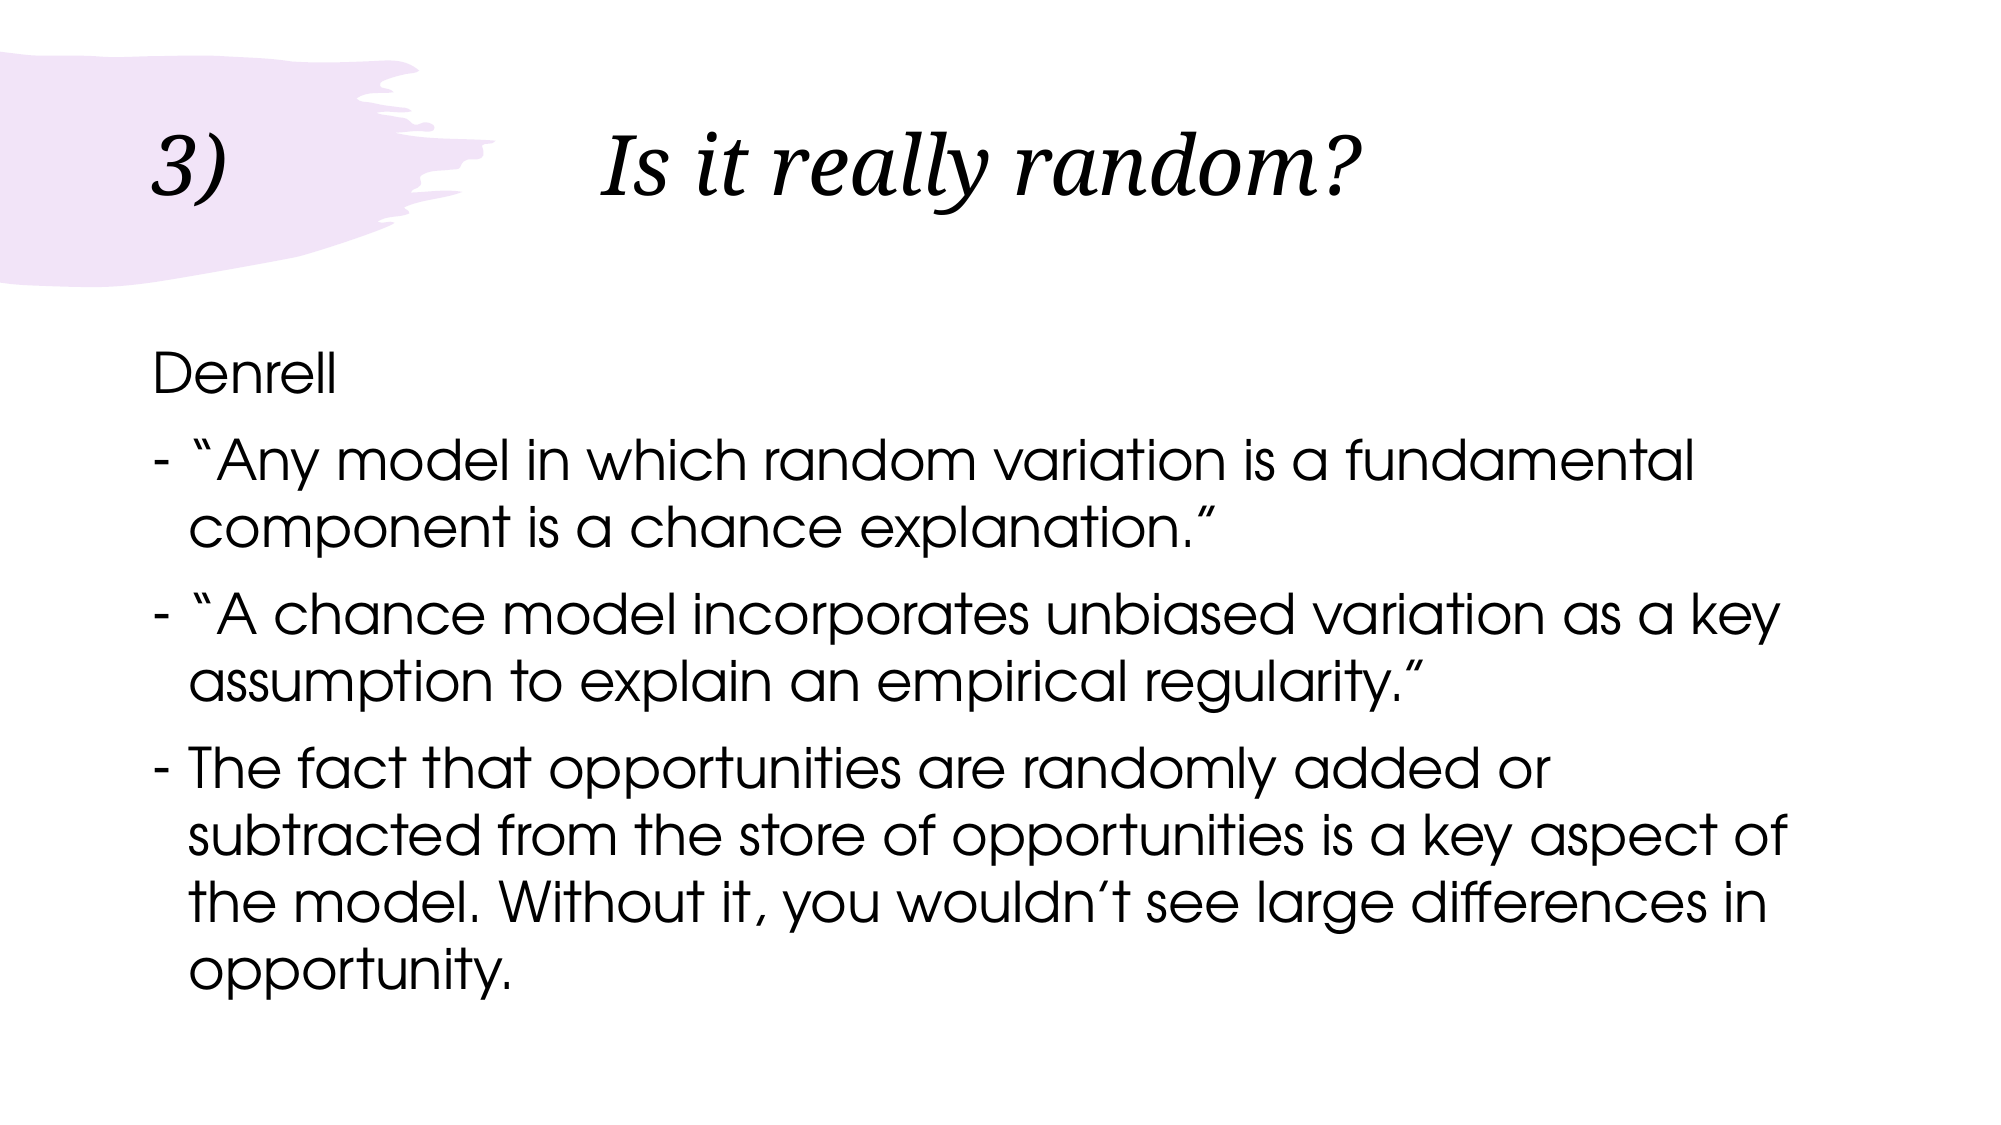

# 3)			Is it really random?
Denrell
“Any model in which random variation is a fundamental component is a chance explanation.”
“A chance model incorporates unbiased variation as a key assumption to explain an empirical regularity.”
The fact that opportunities are randomly added or subtracted from the store of opportunities is a key aspect of the model. Without it, you wouldn’t see large differences in opportunity.